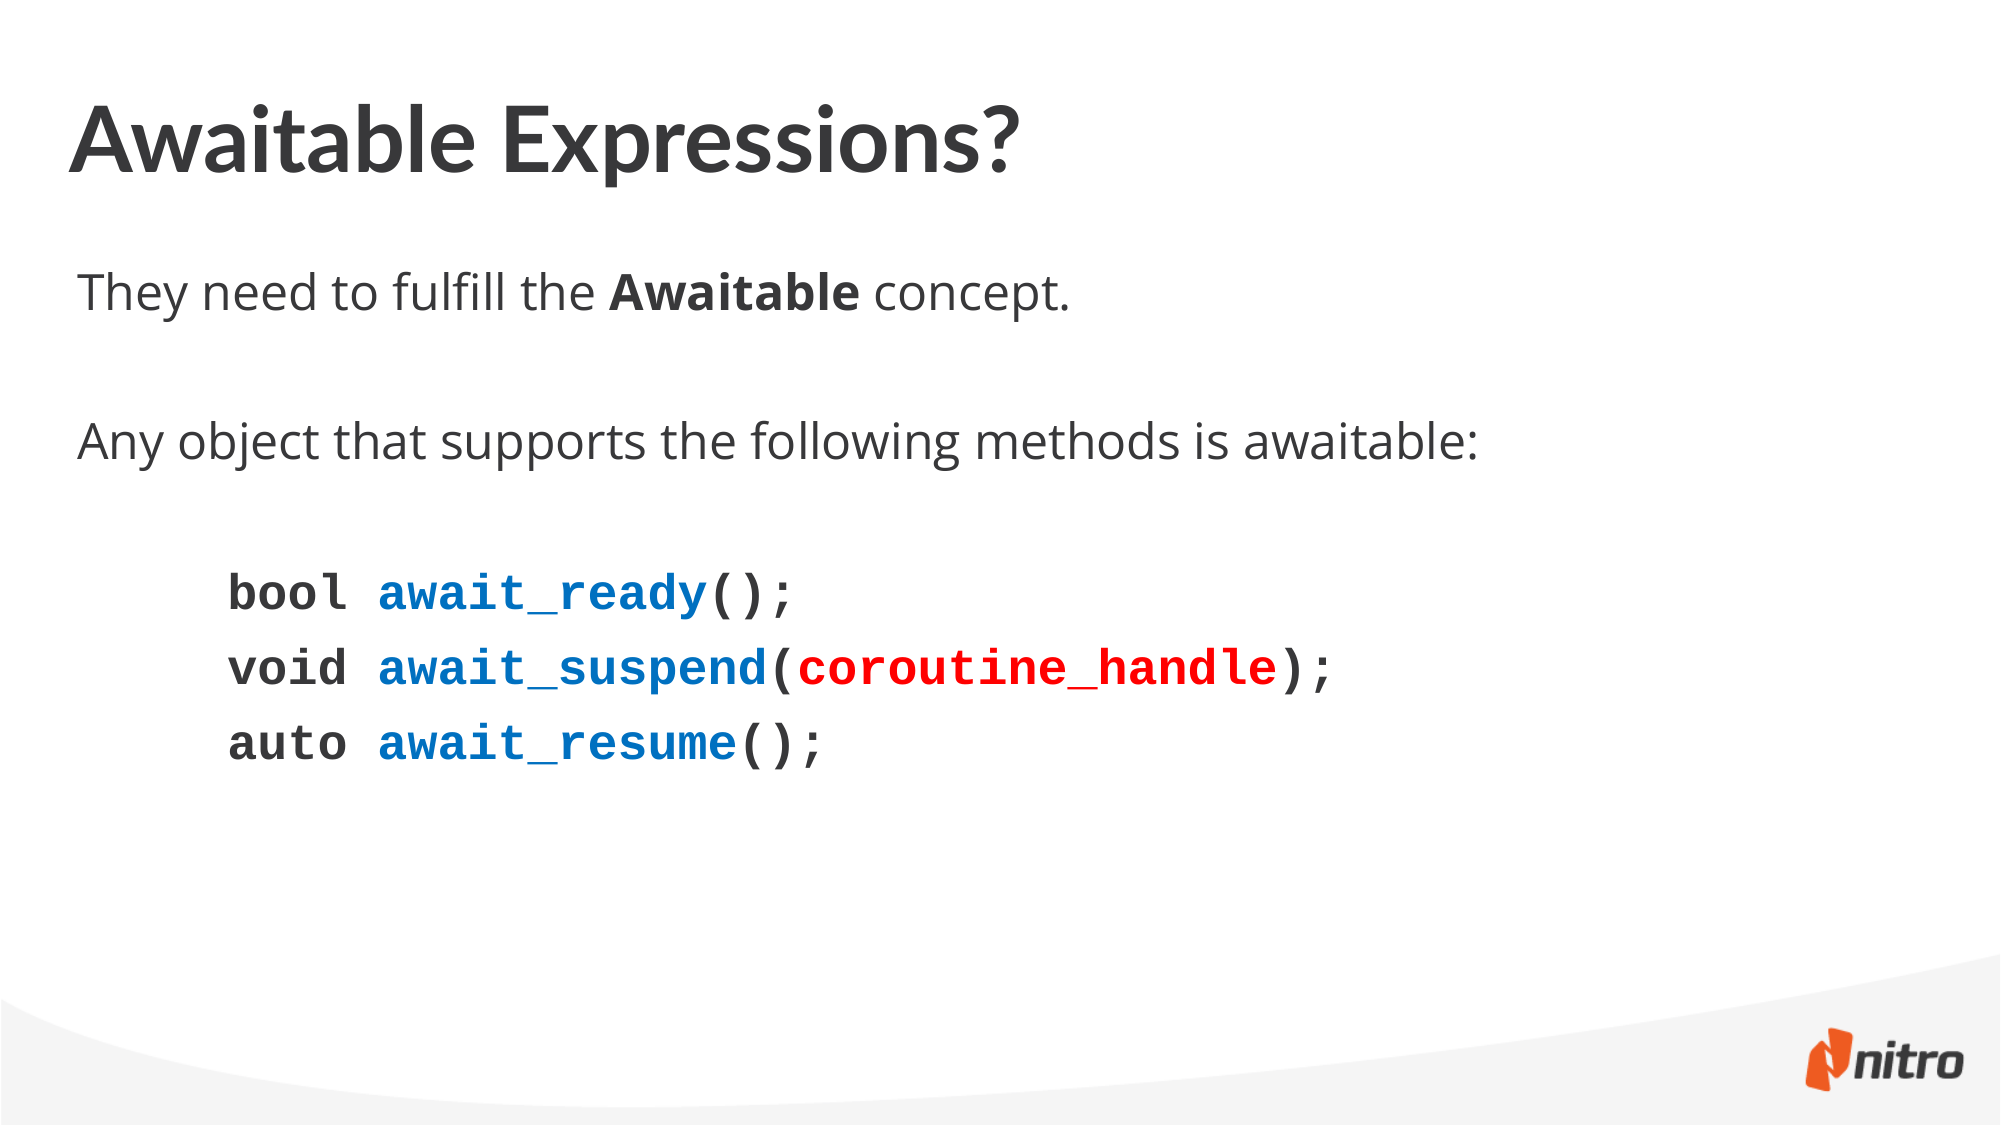

# Awaitable Expressions?
They need to fulfill the Awaitable concept.

Any object that supports the following methods is awaitable:

	bool await_ready();
	void await_suspend(coroutine_handle);
	auto await_resume();